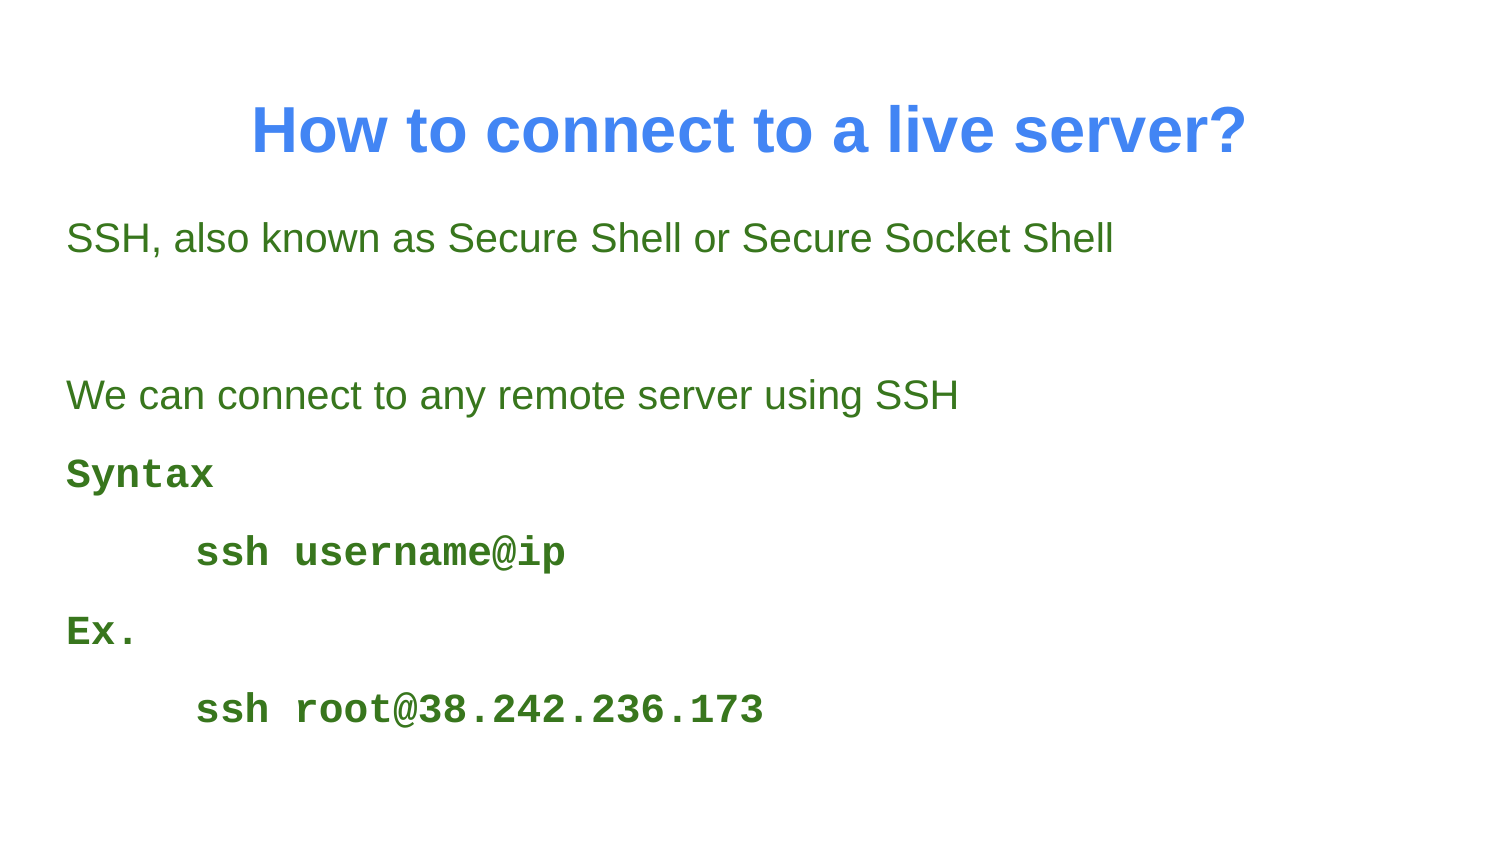

# How to connect to a live server?
SSH, also known as Secure Shell or Secure Socket Shell

We can connect to any remote server using SSH
Syntax
	ssh username@ip
Ex.
	ssh root@38.242.236.173